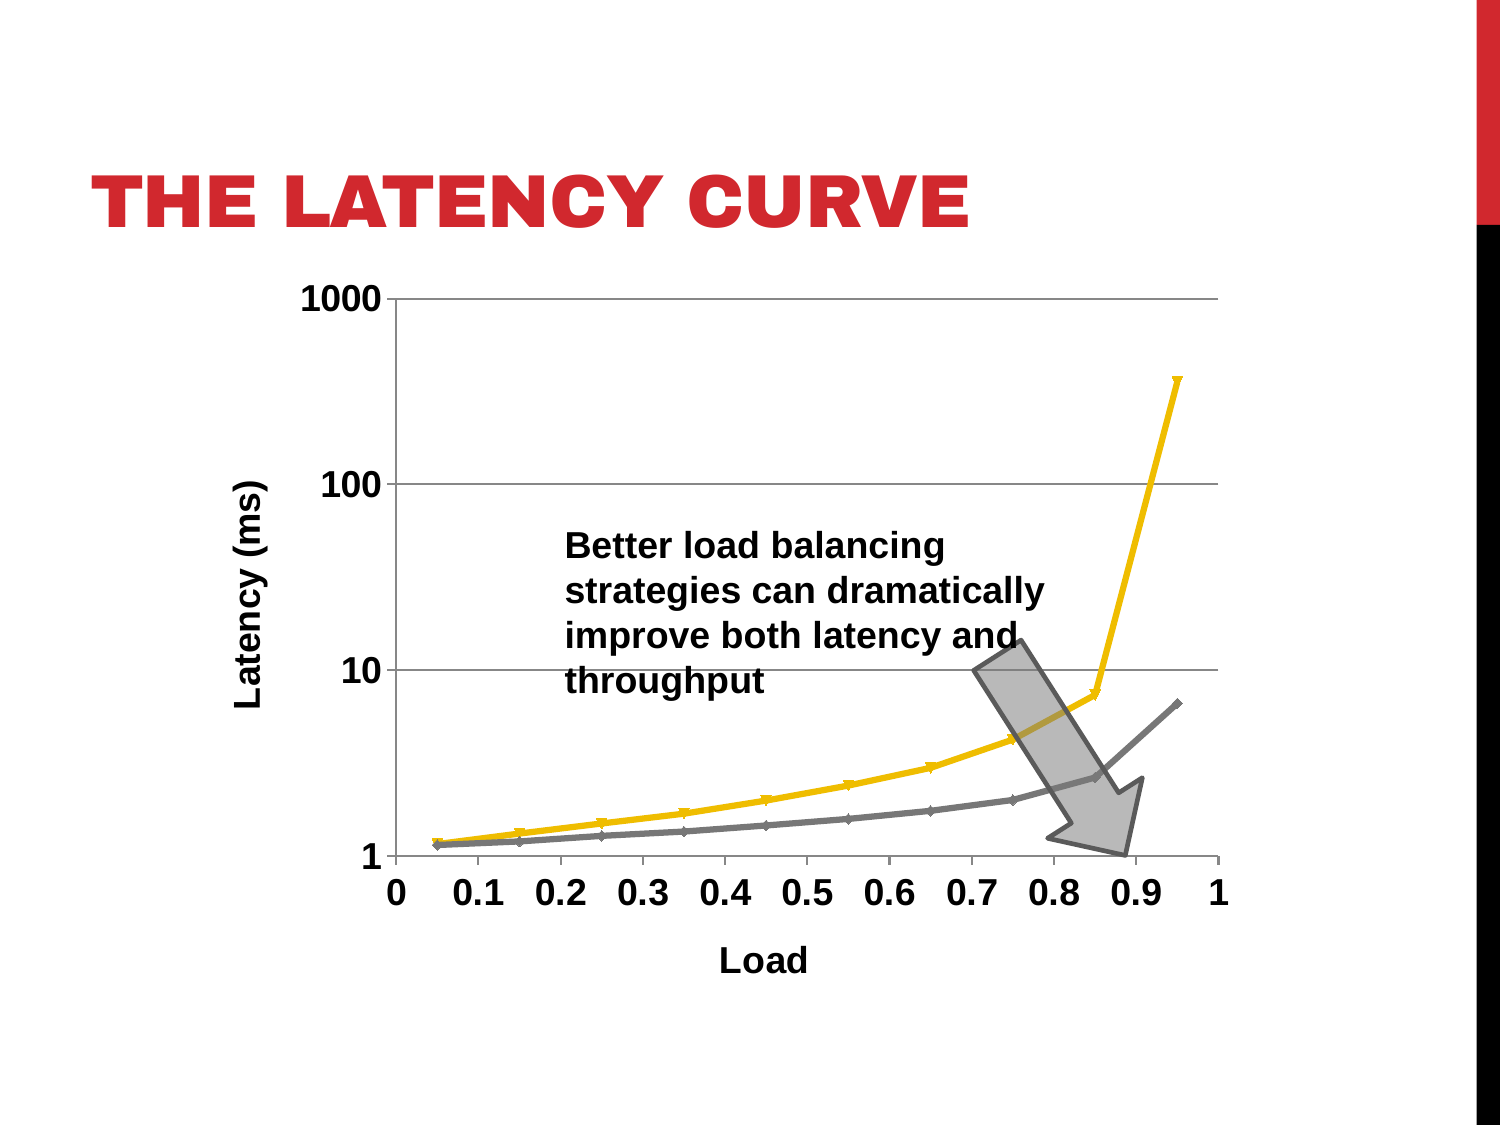

# The latency curve

### Chart

| Category | Strategy 1 | Strategy 2 |
|---|---|---|
Better load balancing strategies can dramatically improve both latency and throughput